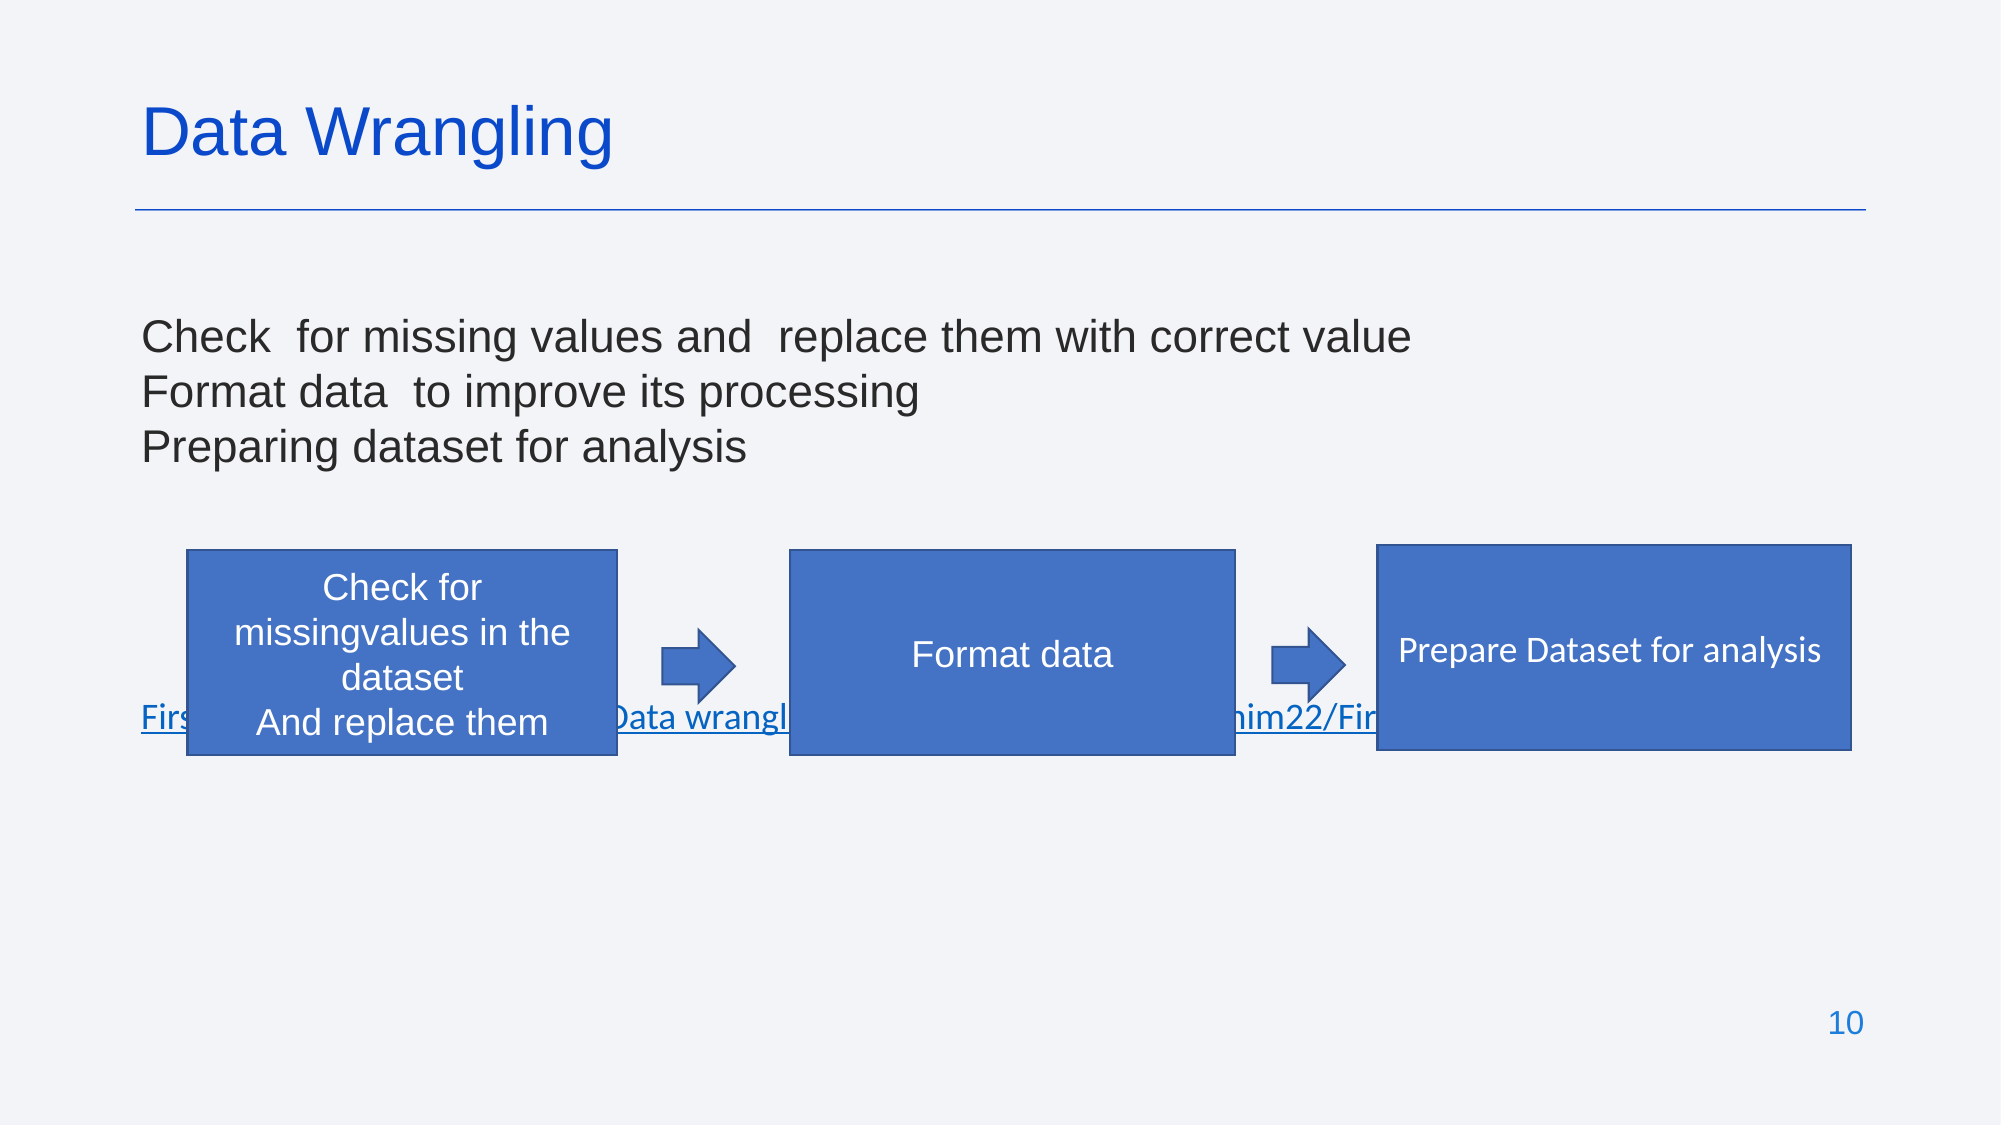

Data Wrangling
Check  for missing values and  replace them with correct value
Format data  to improve its processing
Preparing dataset for analysis

FirstRepo/labs-jupyter-spacex-Data wrangling.ipynb at master · abderrahim22/FirstRepo (github.com)

Prepare Dataset for analysis
Check for missingvalues in the dataset
And replace them
Format data

10